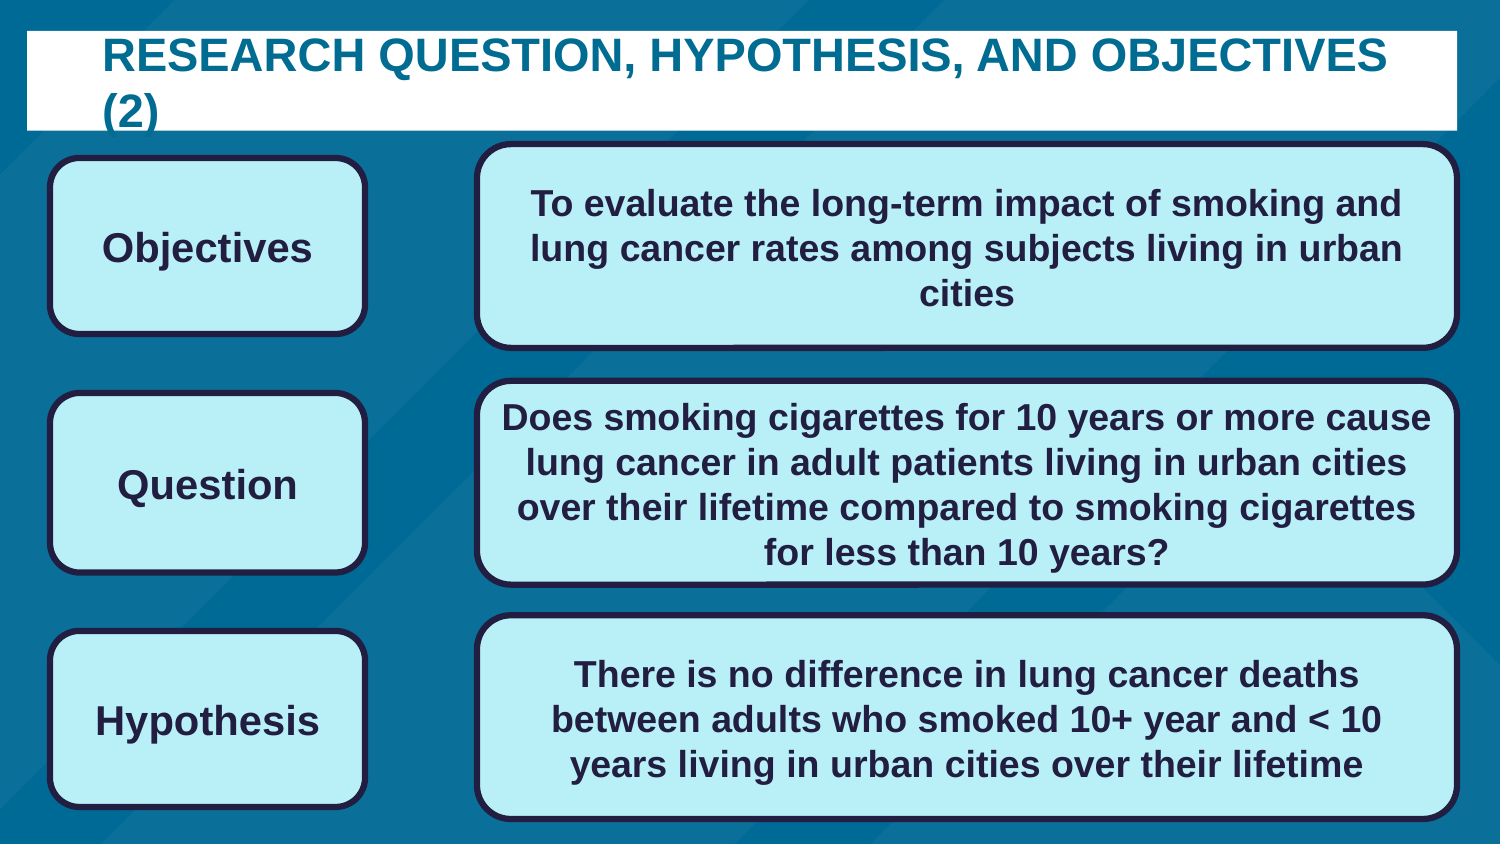

# Research question, hypothesis, and objectives (2)
To evaluate the long-term impact of smoking and lung cancer rates among subjects living in urban cities
Objectives
Does smoking cigarettes for 10 years or more cause lung cancer in adult patients living in urban cities over their lifetime compared to smoking cigarettes for less than 10 years?
Question
There is no difference in lung cancer deaths between adults who smoked 10+ year and < 10 years living in urban cities over their lifetime
Hypothesis